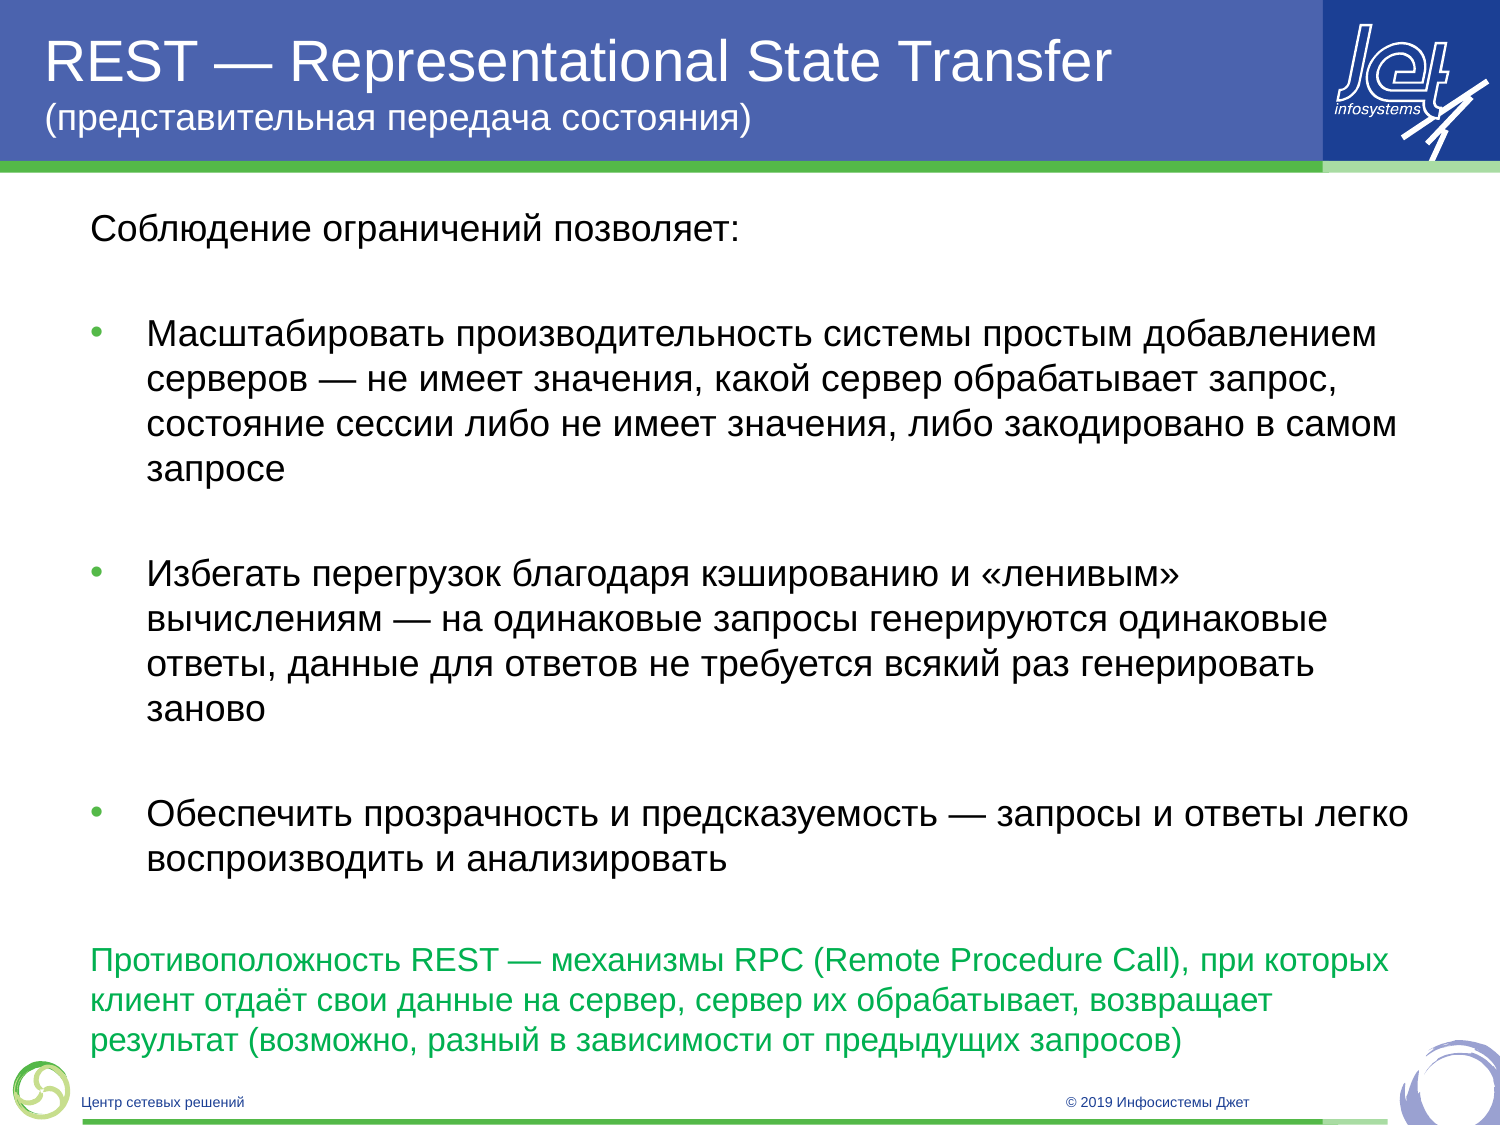

# REST — Representational State Transfer (представительная передача состояния)
Соблюдение ограничений позволяет:

Масштабировать производительность системы простым добавлением серверов — не имеет значения, какой сервер обрабатывает запрос, состояние сессии либо не имеет значения, либо закодировано в самом запросе

Избегать перегрузок благодаря кэшированию и «ленивым» вычислениям — на одинаковые запросы генерируются одинаковые ответы, данные для ответов не требуется всякий раз генерировать заново

Обеспечить прозрачность и предсказуемость — запросы и ответы легко воспроизводить и анализировать

Противоположность REST — механизмы RPC (Remote Procedure Call), при которых клиент отдаёт свои данные на сервер, сервер их обрабатывает, возвращает результат (возможно, разный в зависимости от предыдущих запросов)